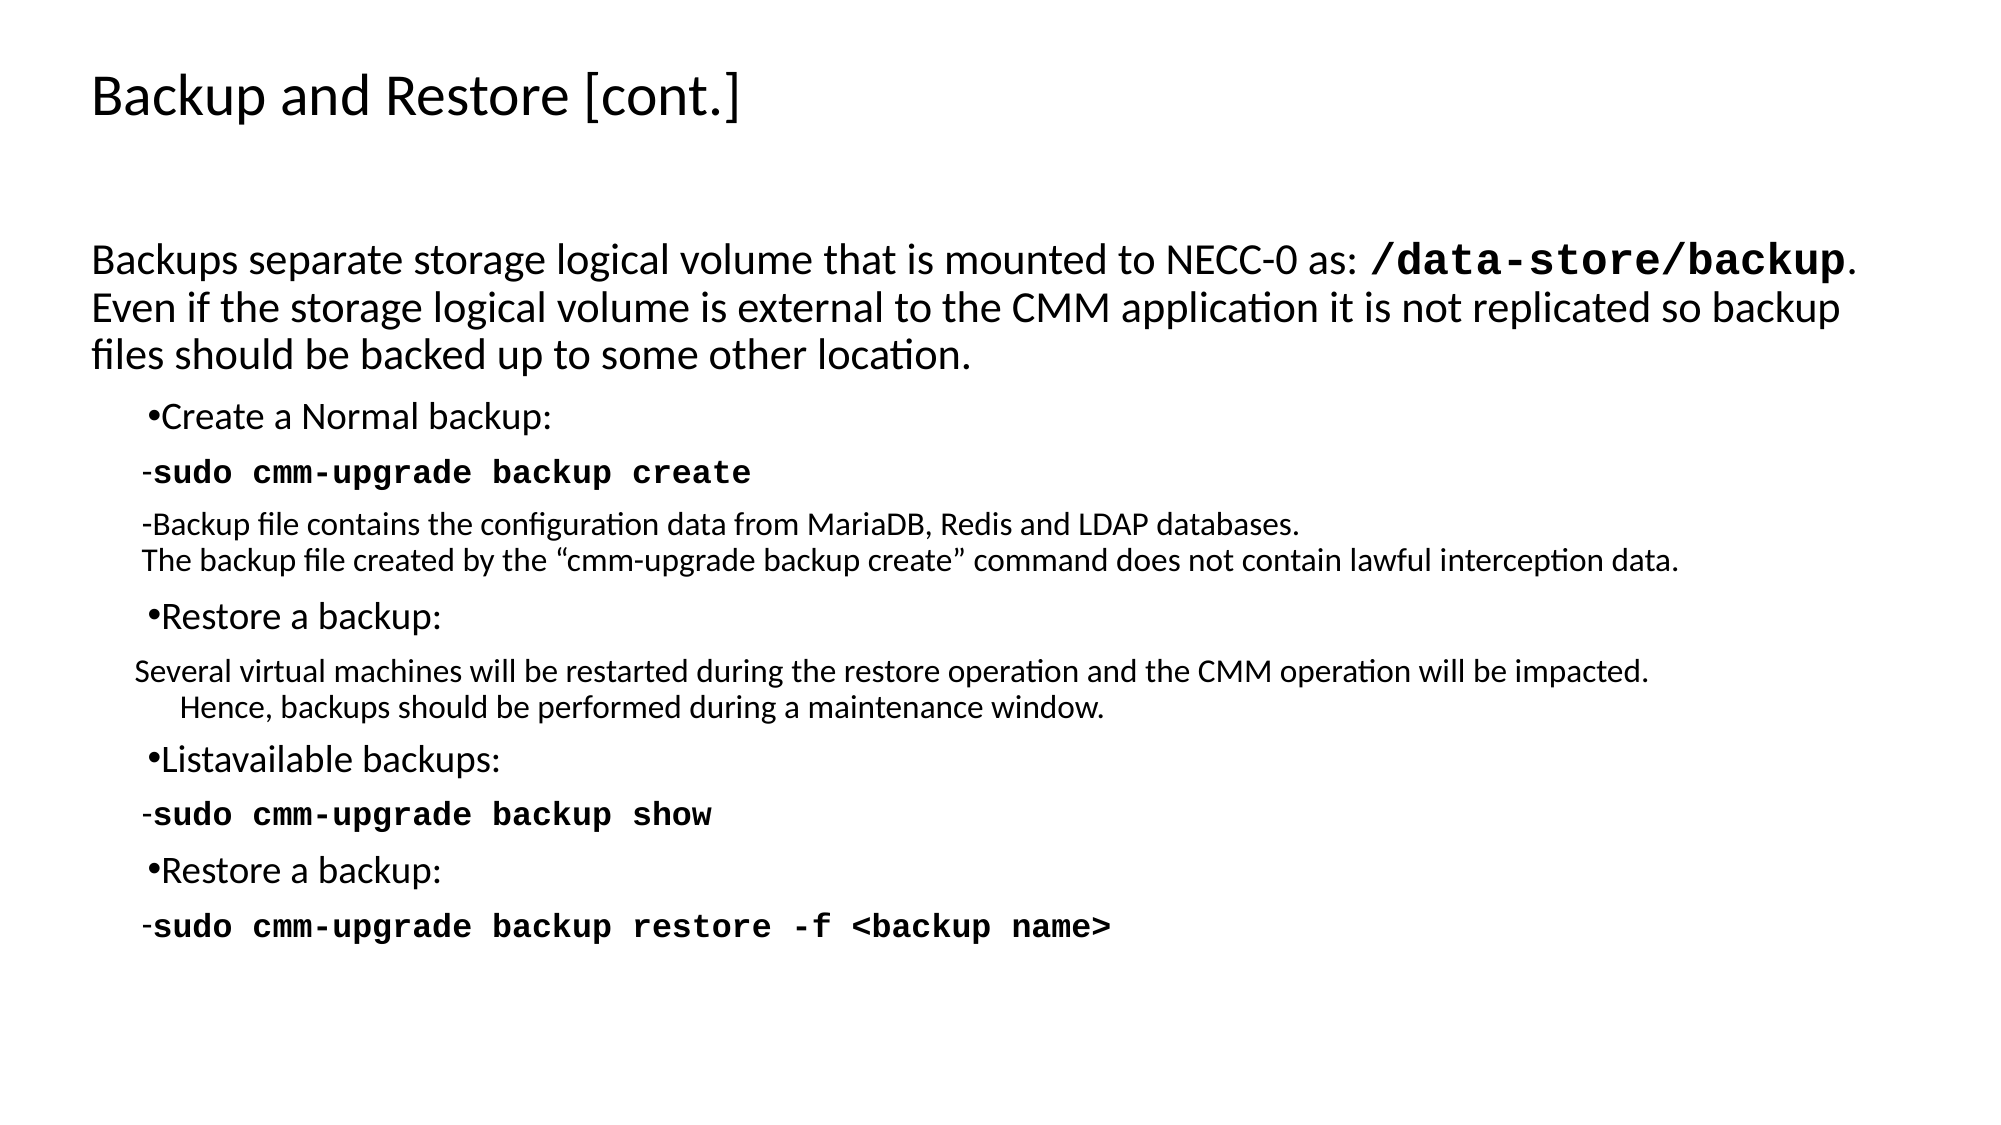

Slide excluded from Table of Contents
# Backup and Restore [cont.]
Backups separate storage logical volume that is mounted to NECC-0 as: /data-store/backup. Even if the storage logical volume is external to the CMM application it is not replicated so backup files should be backed up to some other location.
Create a Normal backup:
sudo cmm-upgrade backup create
Backup file contains the configuration data from MariaDB, Redis and LDAP databases.
The backup file created by the “cmm-upgrade backup create” command does not contain lawful interception data.
Restore a backup:
Several virtual machines will be restarted during the restore operation and the CMM operation will be impacted.
Hence, backups should be performed during a maintenance window.
Listavailable backups:
sudo cmm-upgrade backup show
Restore a backup:
sudo cmm-upgrade backup restore -f <backup name>